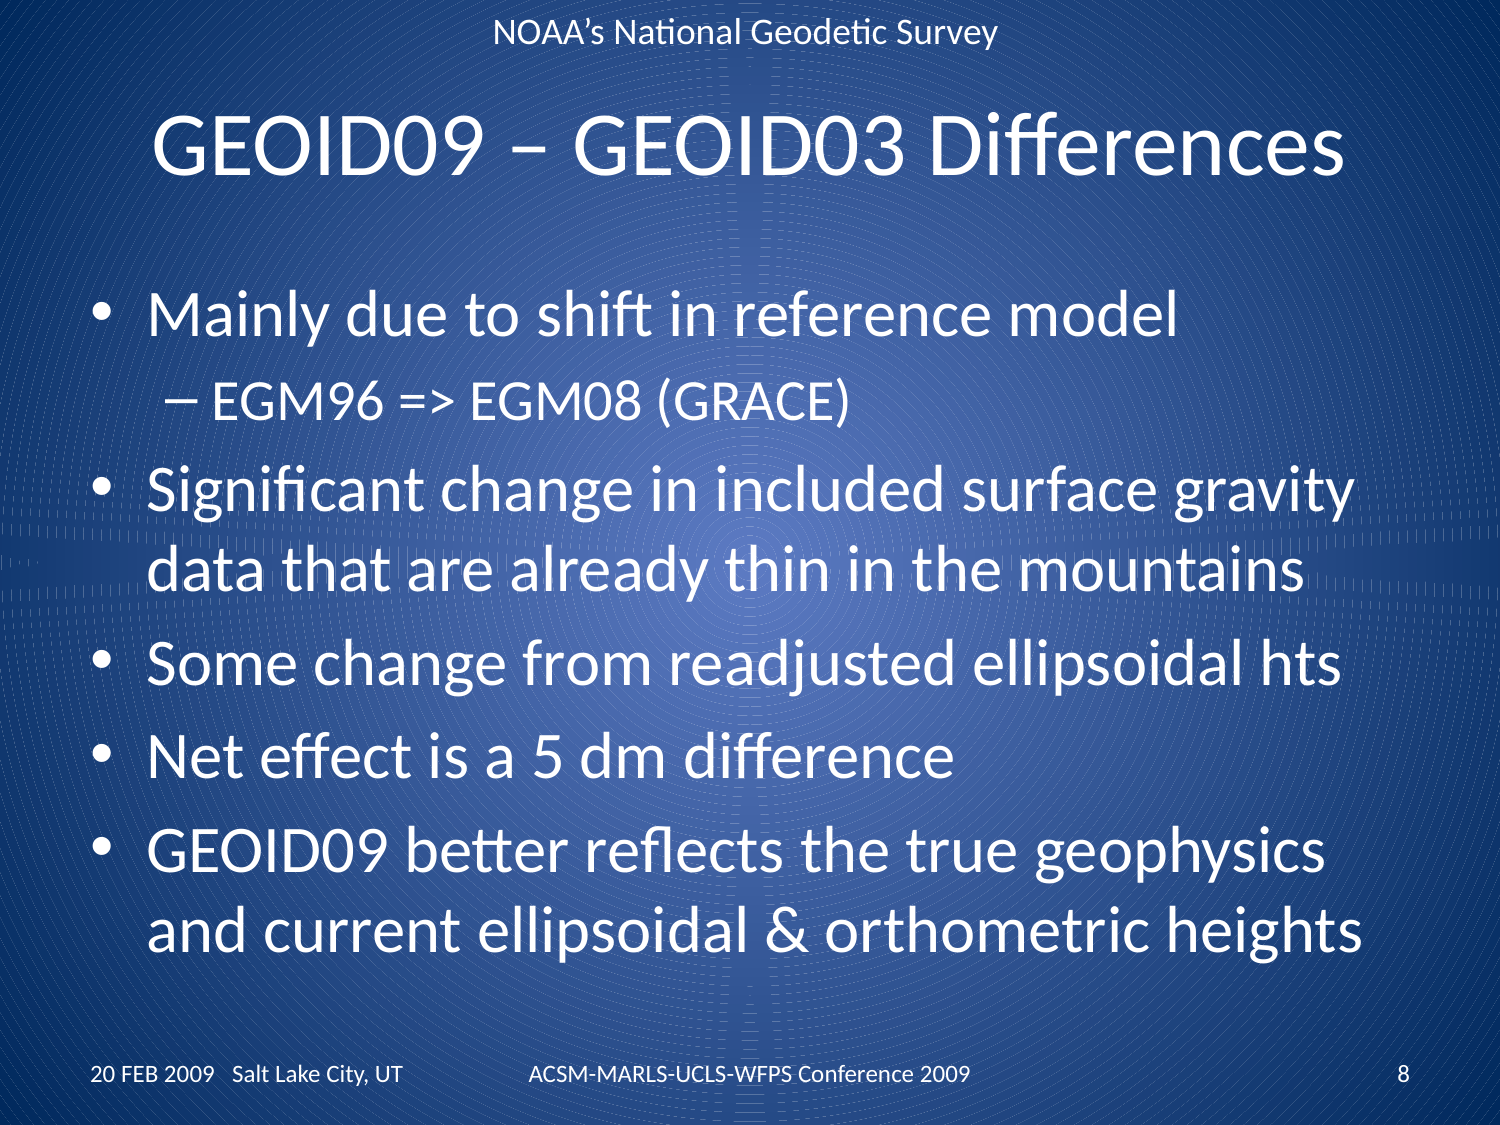

# GEOID09 – GEOID03 Differences
Mainly due to shift in reference model
EGM96 => EGM08 (GRACE)
Significant change in included surface gravity data that are already thin in the mountains
Some change from readjusted ellipsoidal hts
Net effect is a 5 dm difference
GEOID09 better reflects the true geophysics and current ellipsoidal & orthometric heights

20 FEB 2009   Salt Lake City, UT
ACSM-MARLS-UCLS-WFPS Conference 2009
8